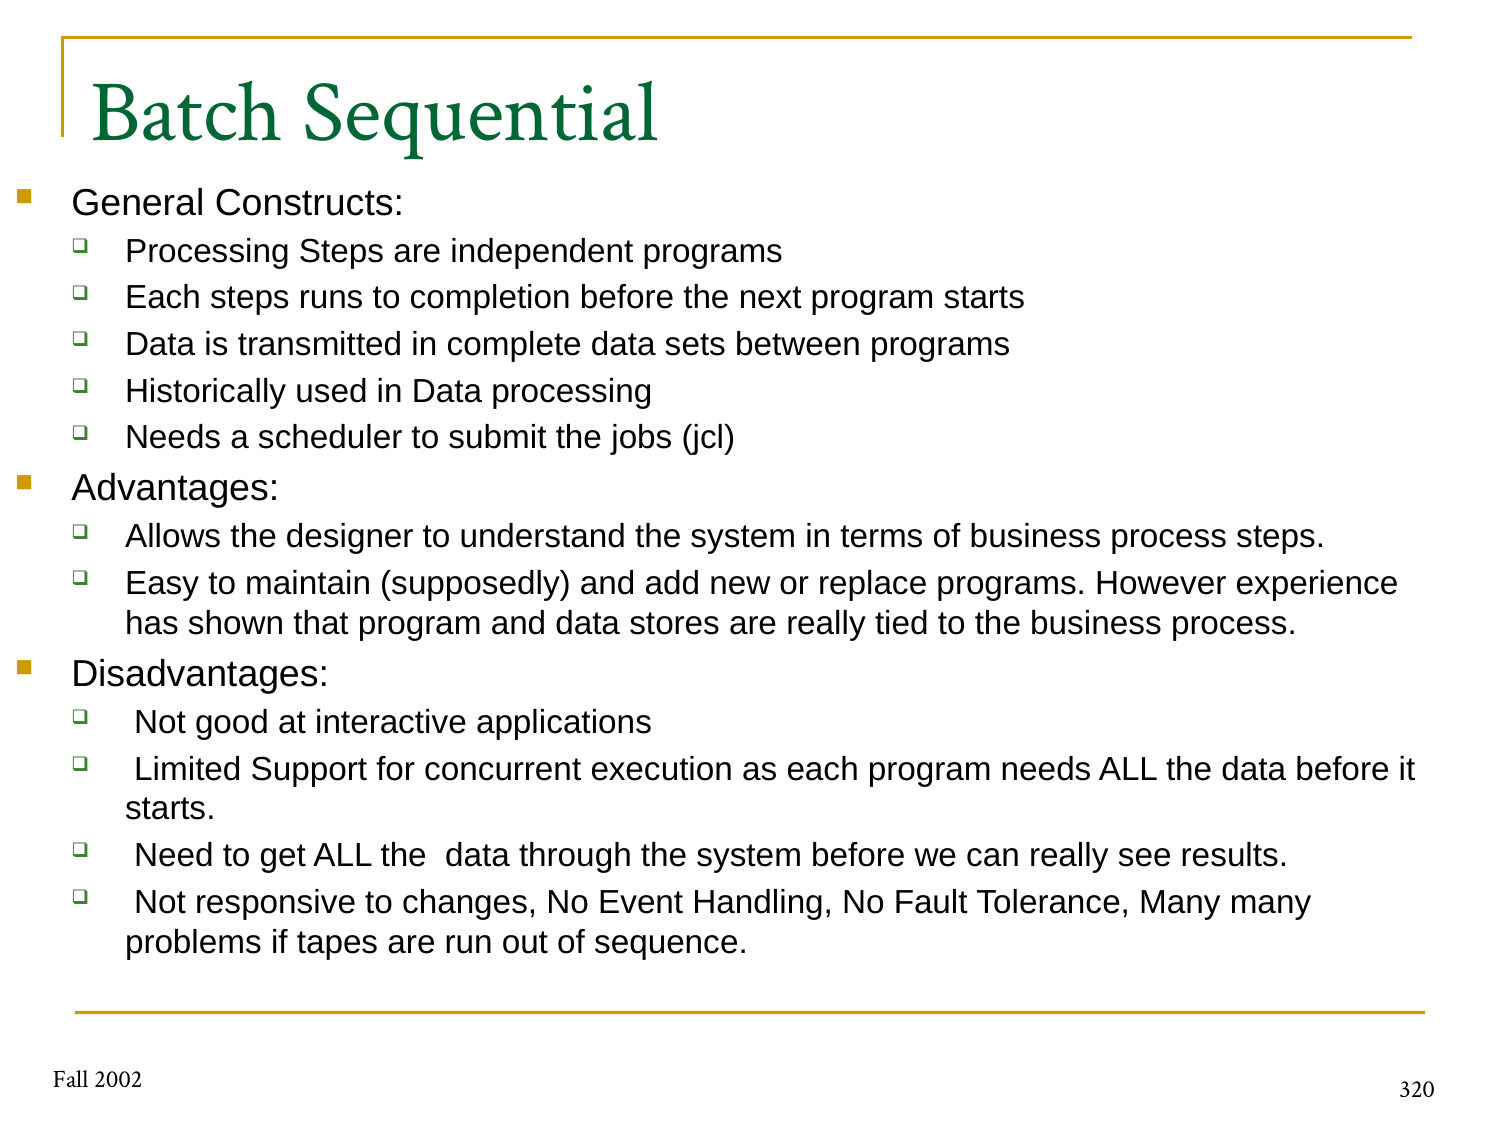

# Batch Sequential

General Constructs:
Processing Steps are independent programs
Each steps runs to completion before the next program starts
Data is transmitted in complete data sets between programs
Historically used in Data processing
Needs a scheduler to submit the jobs (jcl)
Advantages:
Allows the designer to understand the system in terms of business process steps.
Easy to maintain (supposedly) and add new or replace programs. However experience has shown that program and data stores are really tied to the business process.
Disadvantages:
 Not good at interactive applications
 Limited Support for concurrent execution as each program needs ALL the data before it starts.
 Need to get ALL the  data through the system before we can really see results.
 Not responsive to changes, No Event Handling, No Fault Tolerance, Many many problems if tapes are run out of sequence.
Fall 2002
320